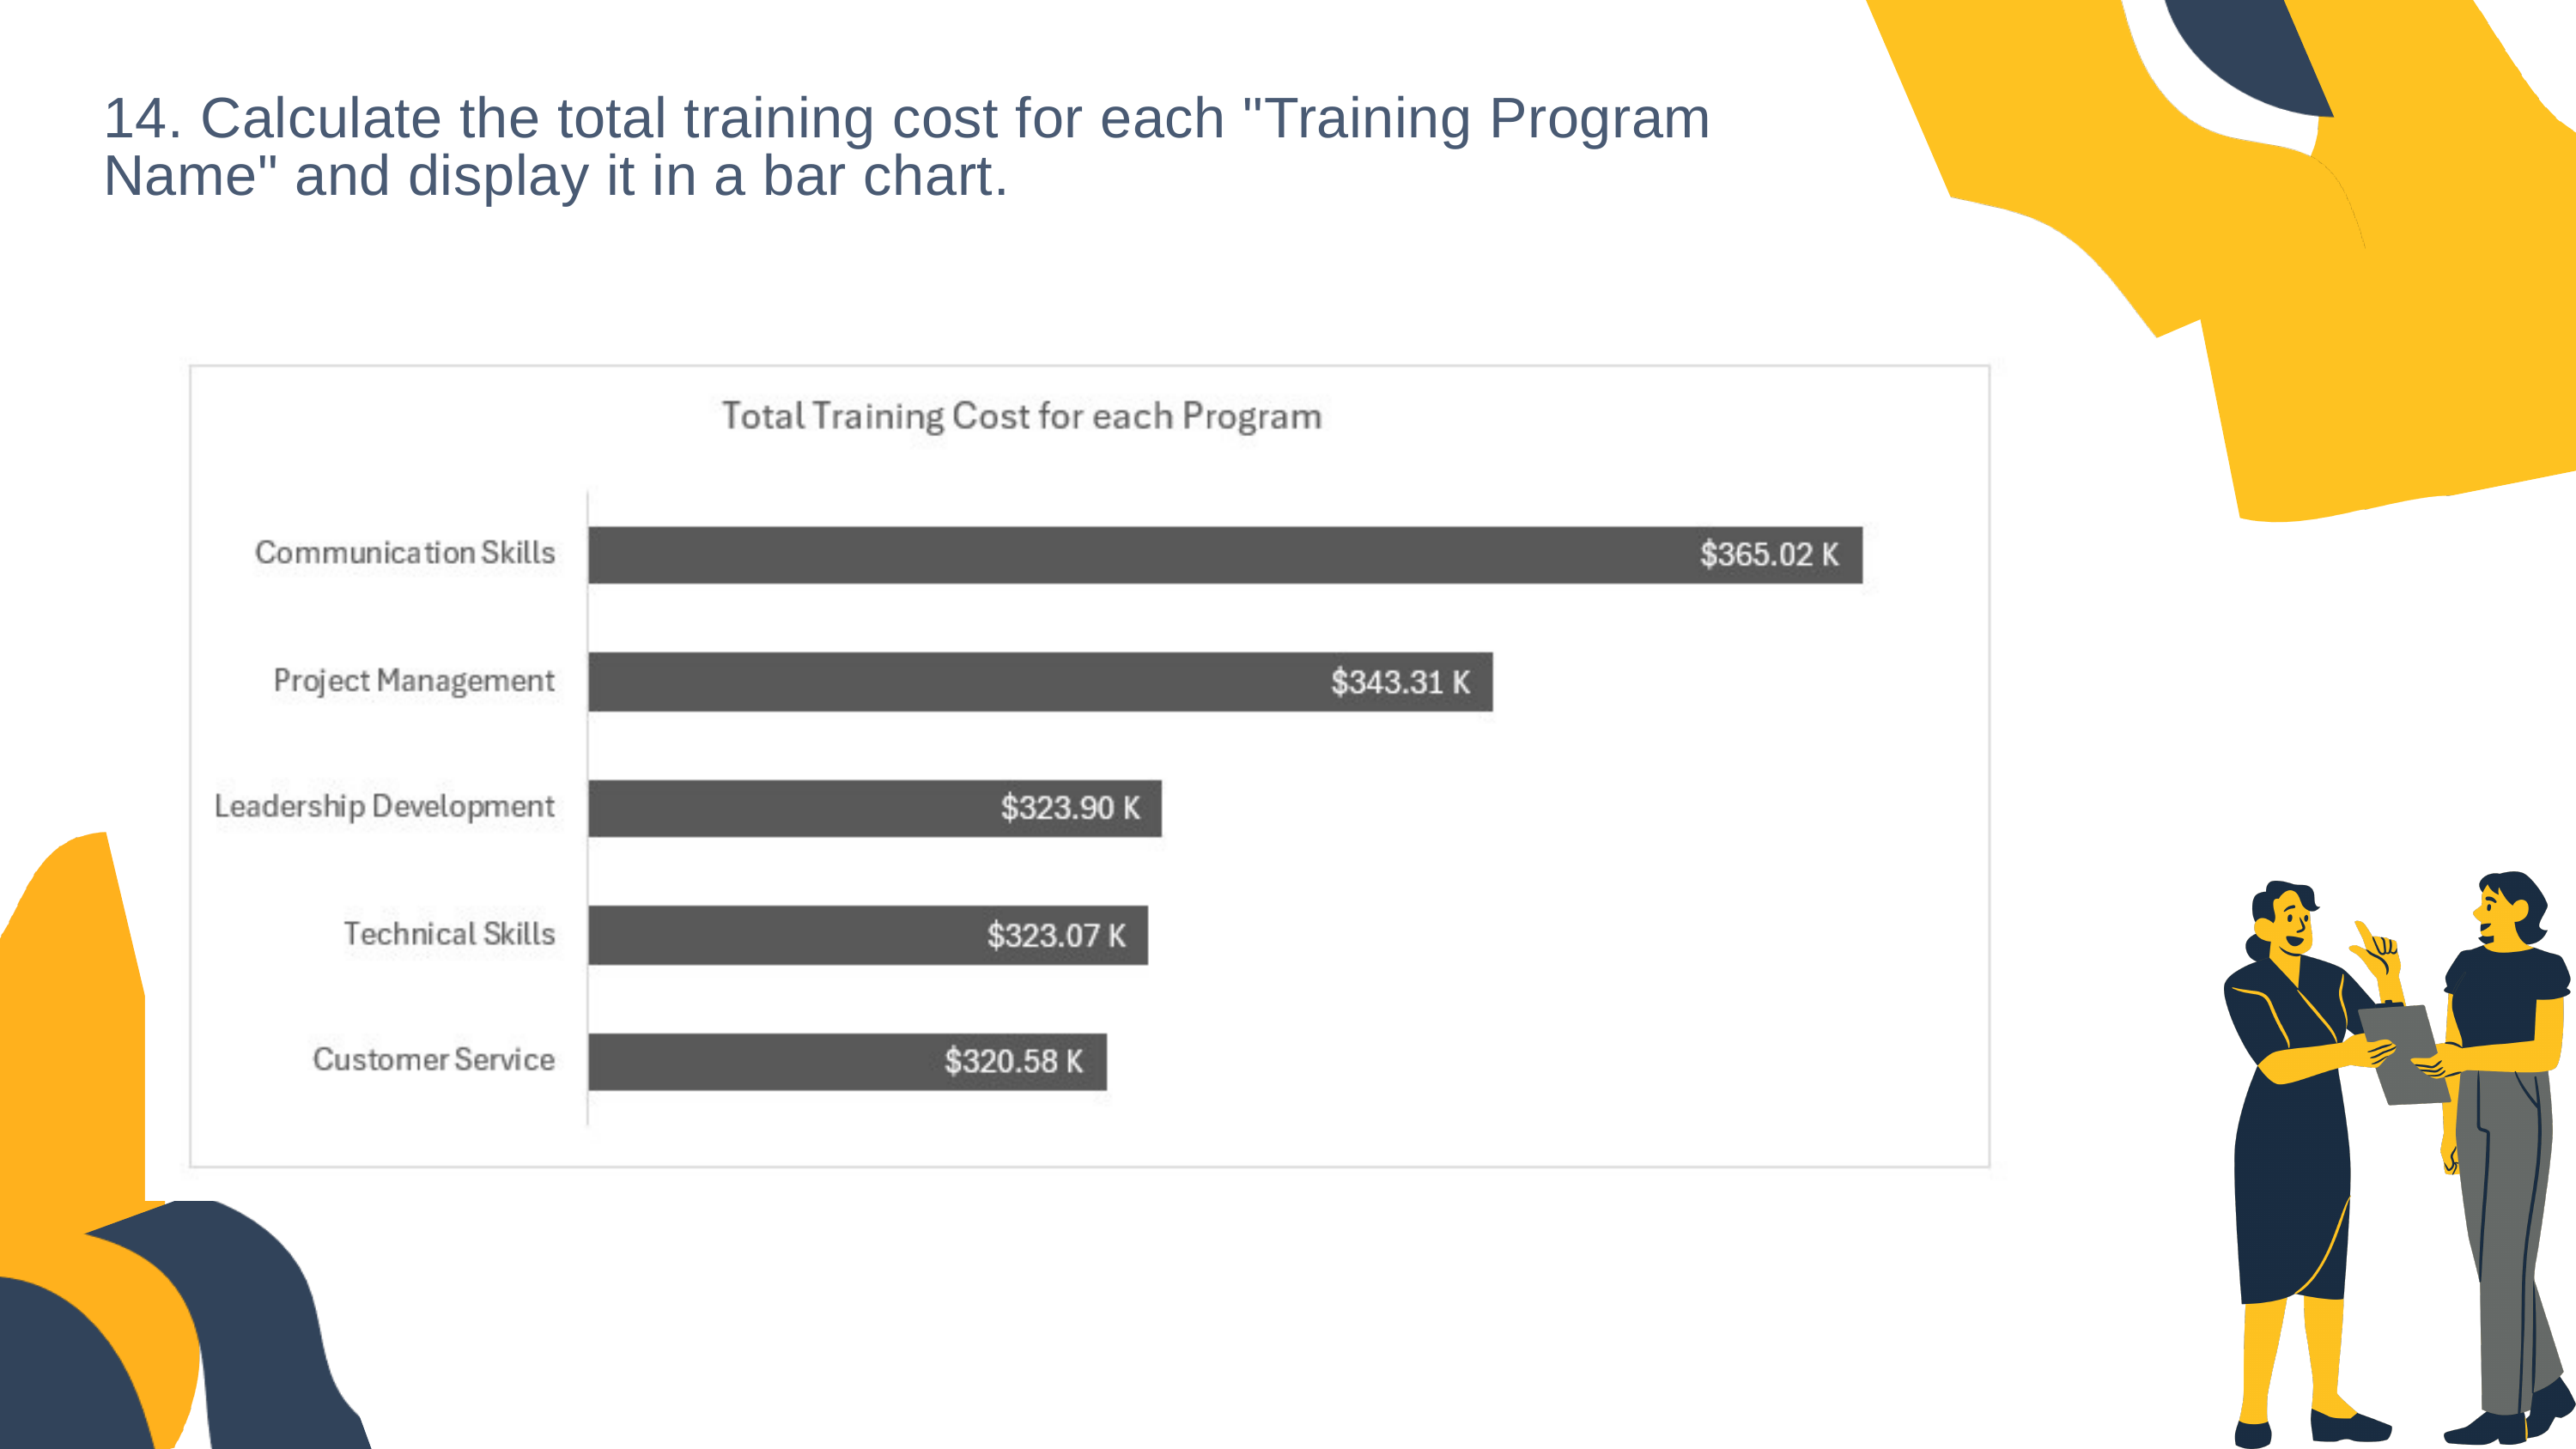

14. Calculate the total training cost for each "Training Program Name" and display it in a bar chart.